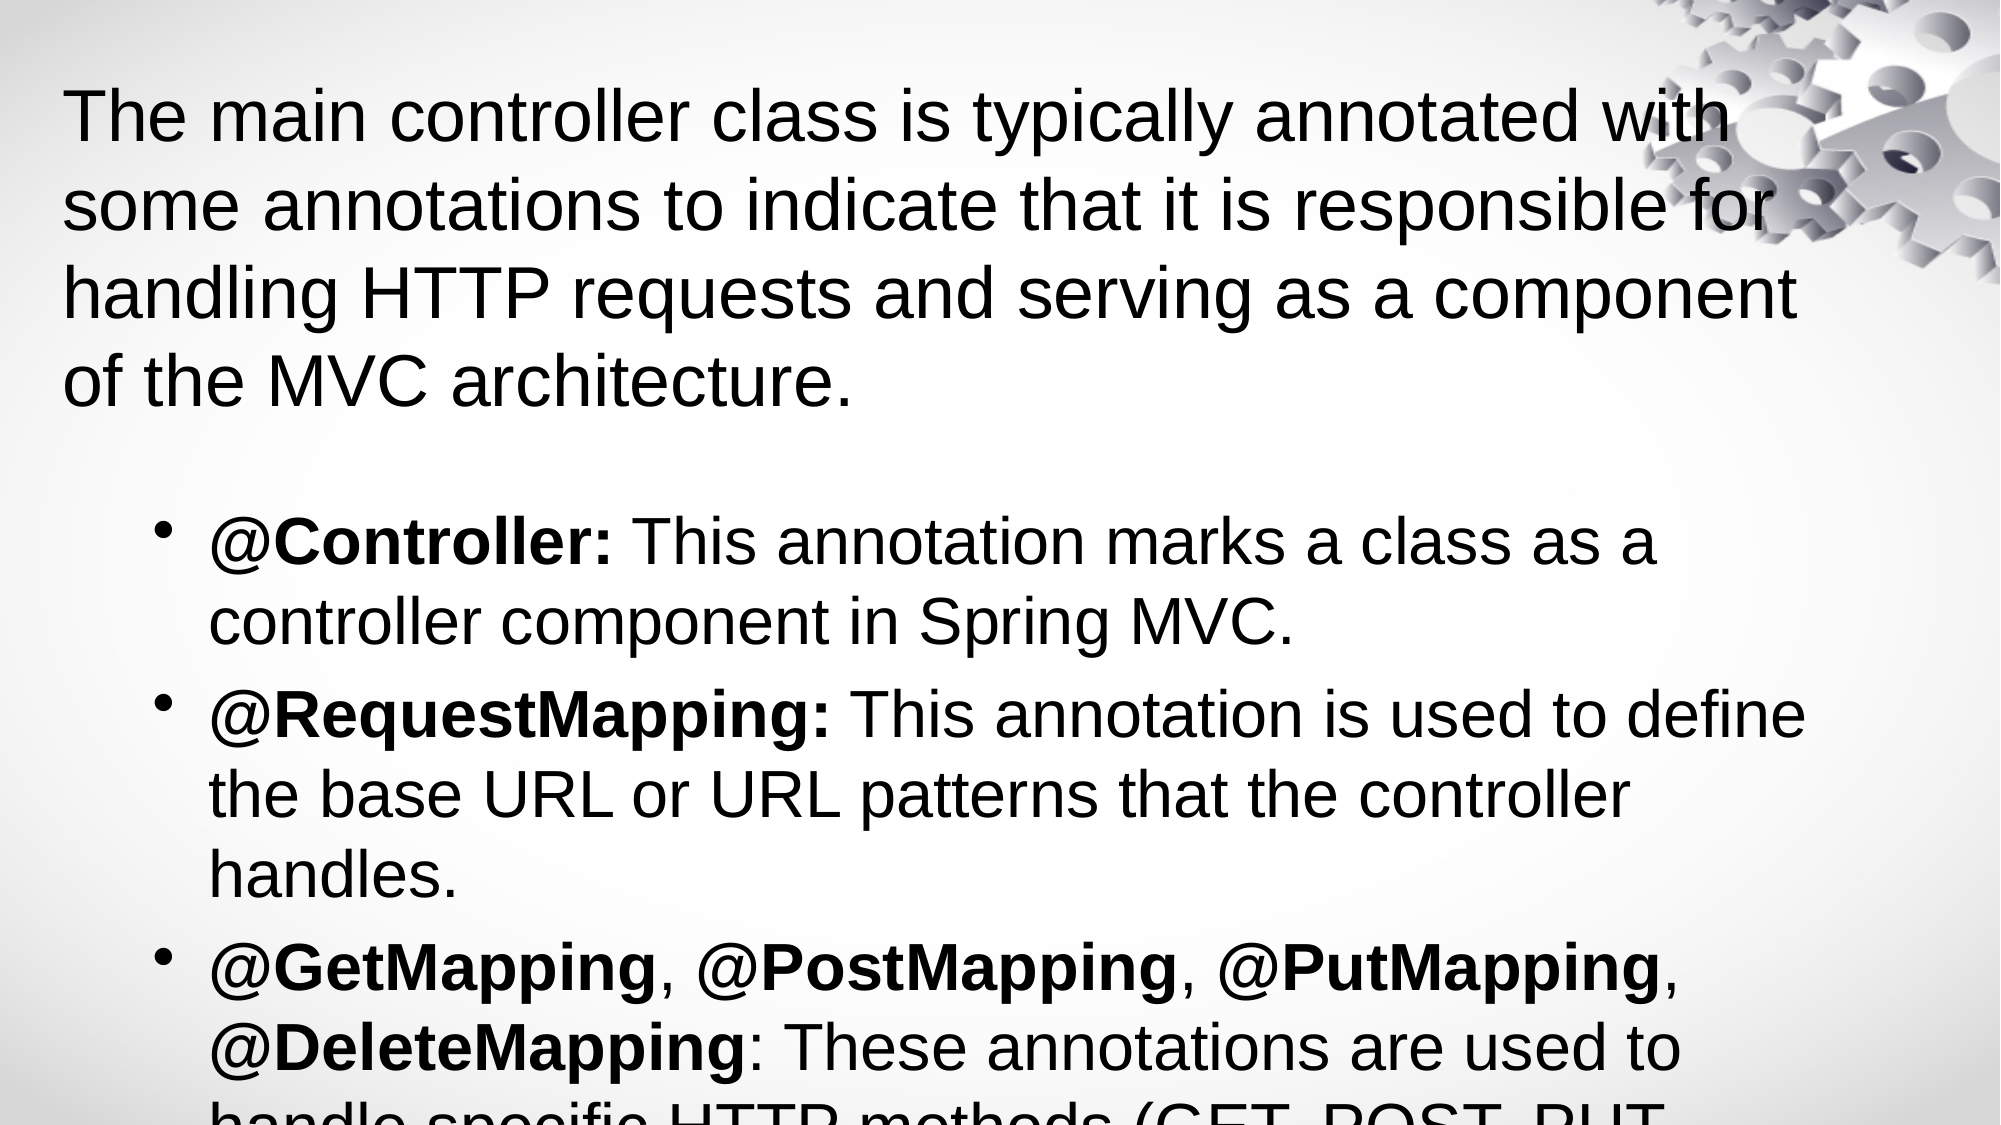

# The main controller class is typically annotated with some annotations to indicate that it is responsible for handling HTTP requests and serving as a component of the MVC architecture.
@Controller: This annotation marks a class as a controller component in Spring MVC.
@RequestMapping: This annotation is used to define the base URL or URL patterns that the controller handles.
@GetMapping, @PostMapping, @PutMapping, @DeleteMapping: These annotations are used to handle specific HTTP methods (GET, POST, PUT, DELETE) for a given URL pattern.